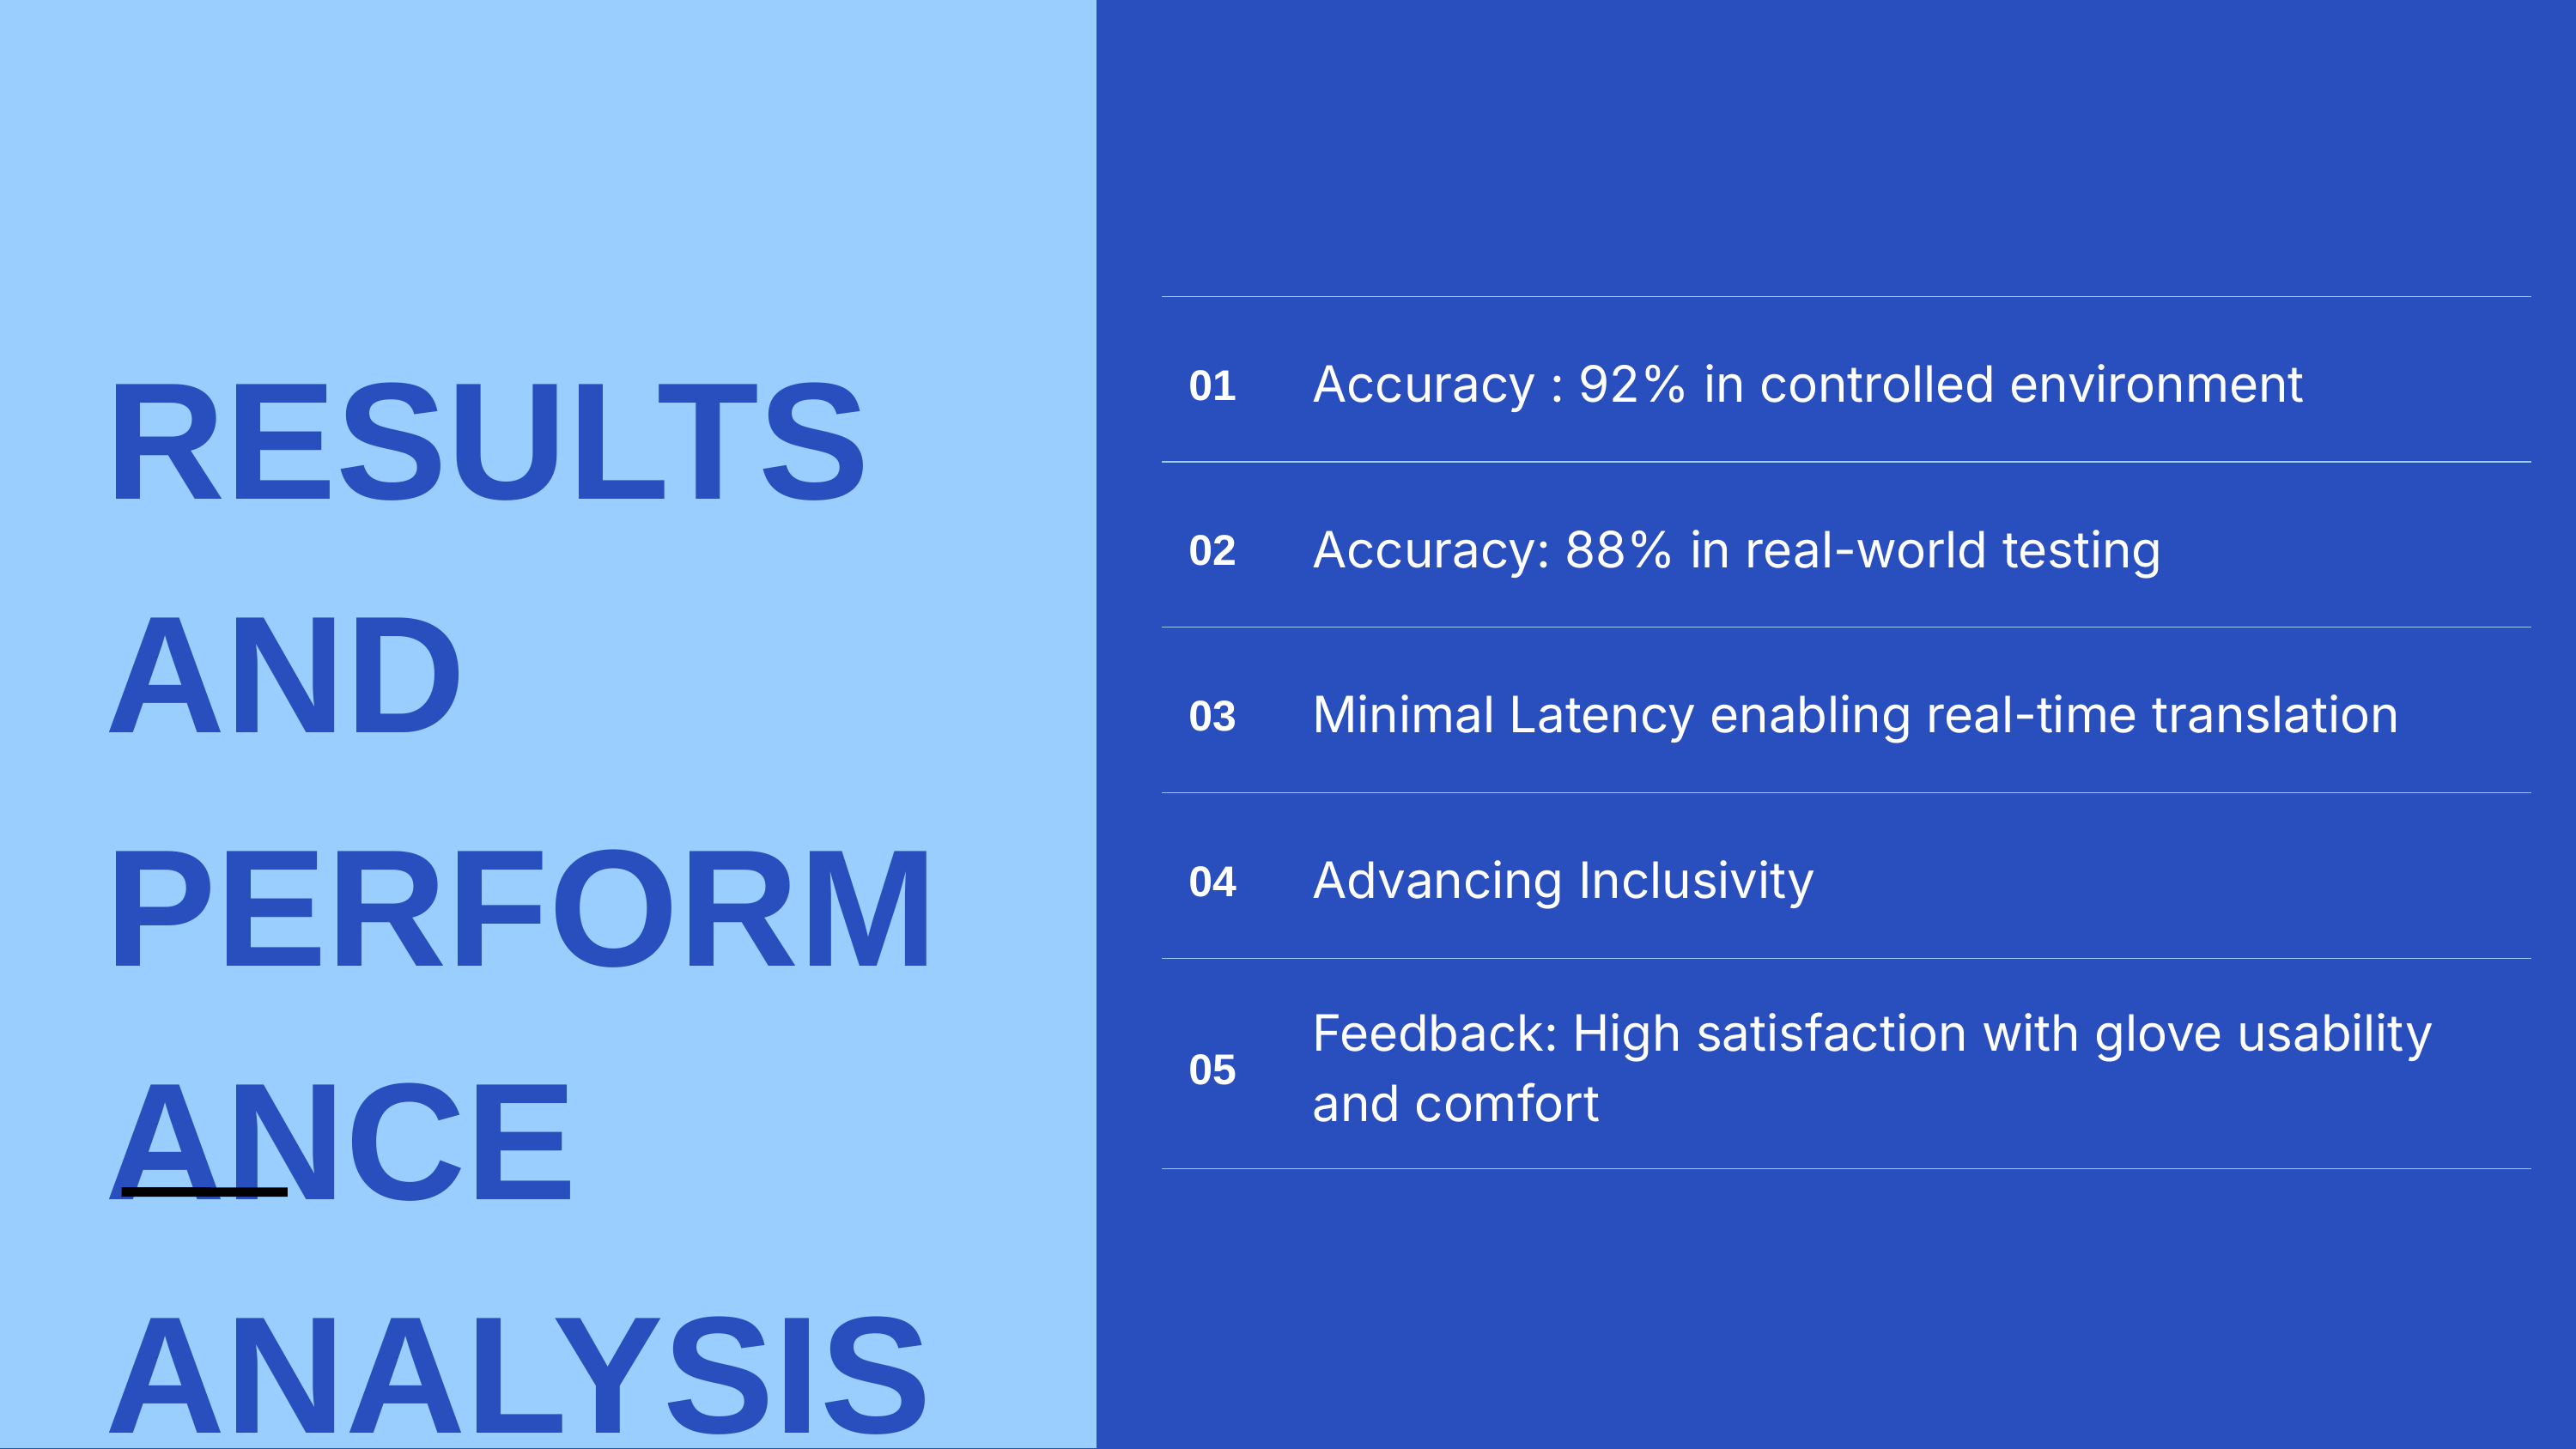

|  |  |
| --- | --- |
| 01 | Accuracy : 92% in controlled environment |
| 02 | Accuracy: 88% in real-world testing |
| 03 | Minimal Latency enabling real-time translation |
| 04 | Advancing Inclusivity |
| 05 | Feedback: High satisfaction with glove usability and comfort |
RESULTS AND
PERFORMANCE
ANALYSIS